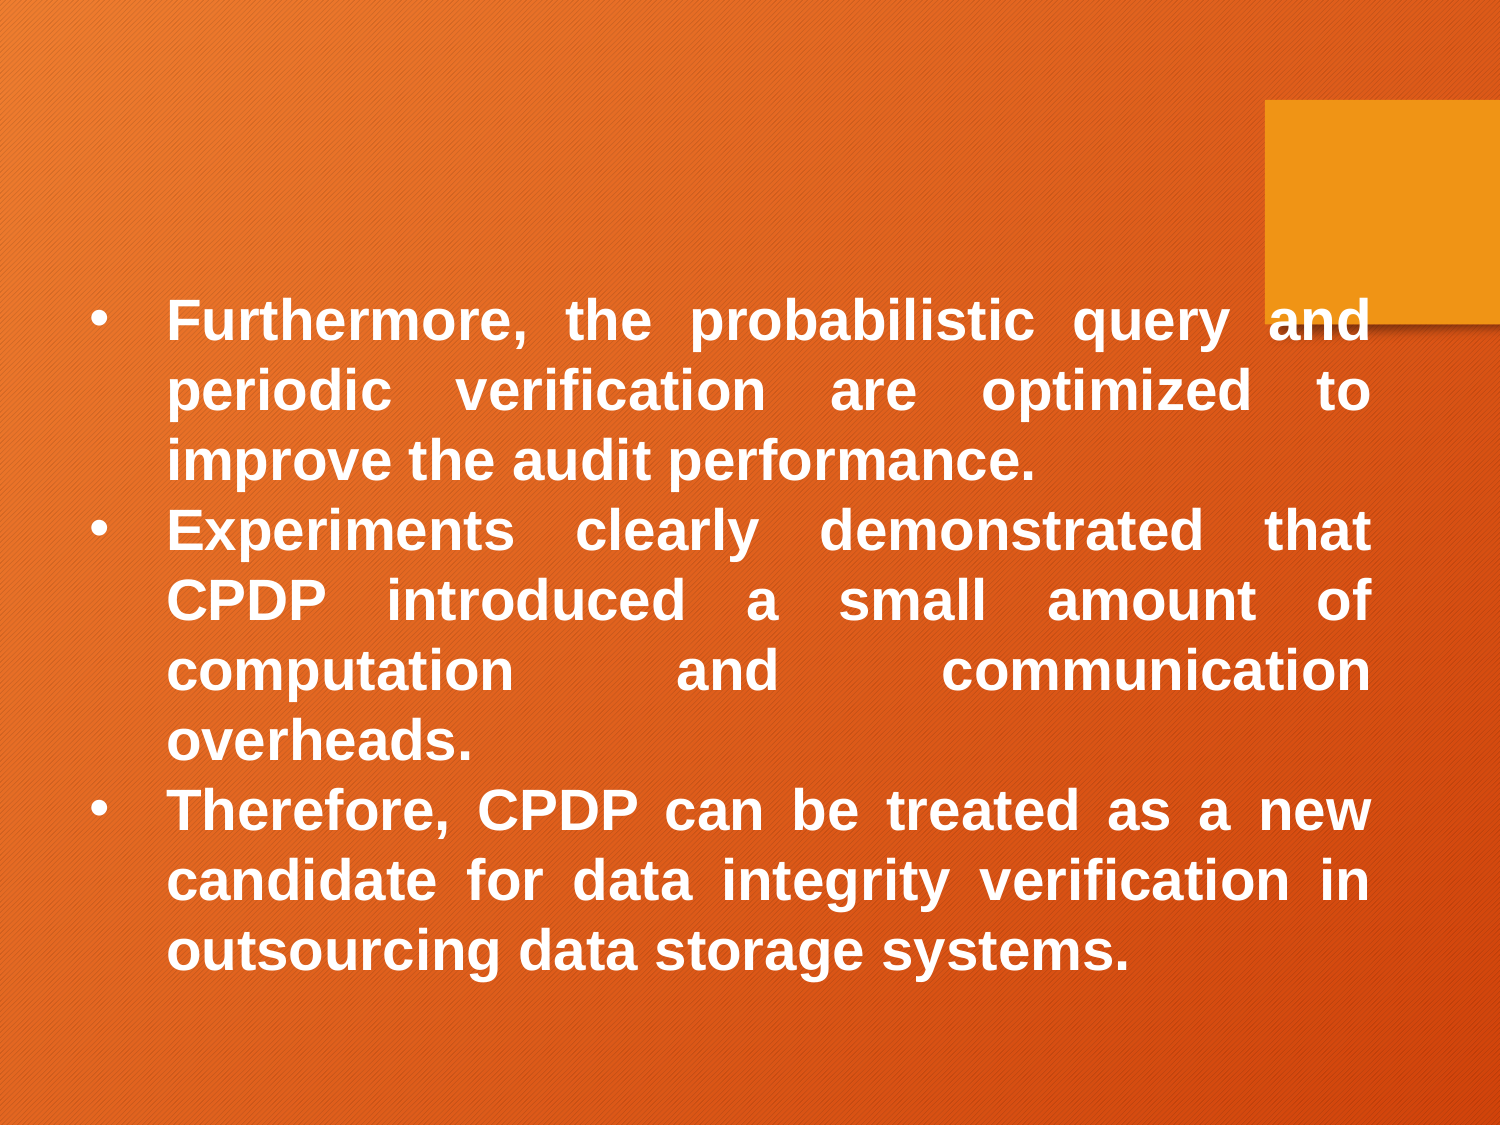

Furthermore, the probabilistic query and periodic verification are optimized to improve the audit performance.
Experiments clearly demonstrated that CPDP introduced a small amount of computation and communication overheads.
Therefore, CPDP can be treated as a new candidate for data integrity verification in outsourcing data storage systems.